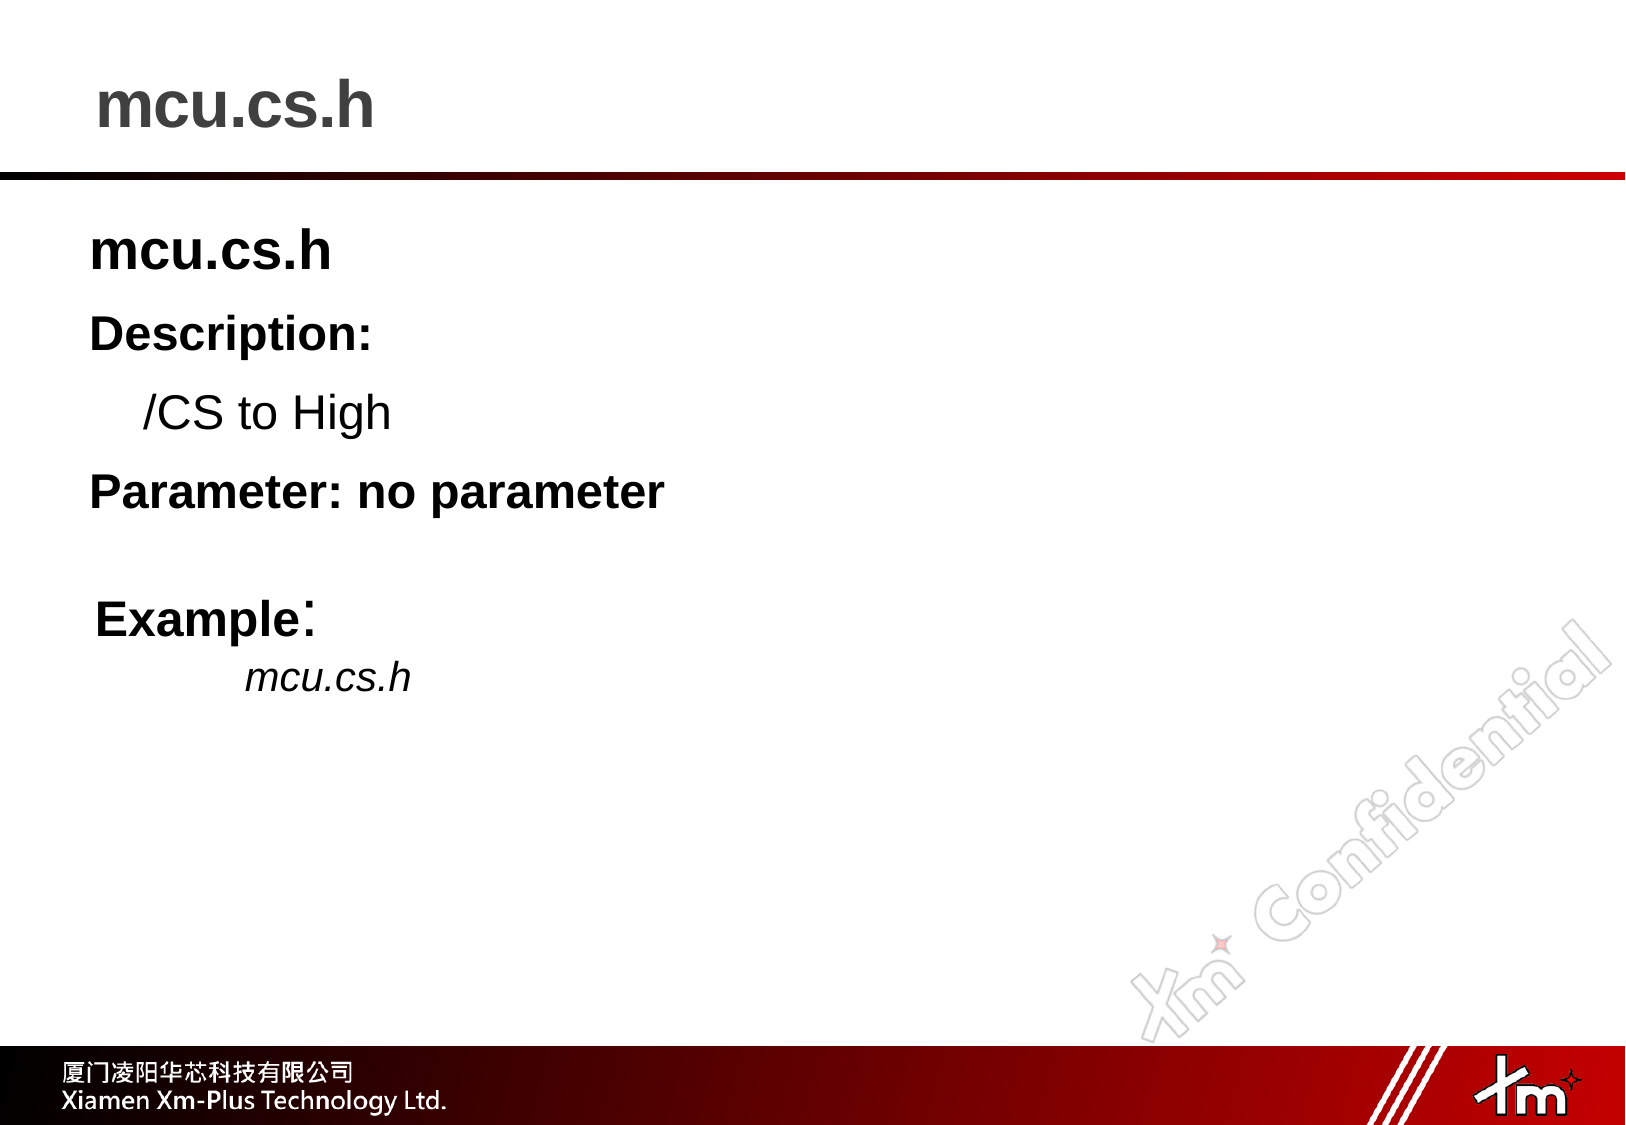

# mcu.cs.h
mcu.cs.h
Description:
    /CS to High
Parameter: no parameter

Example:
	mcu.cs.h